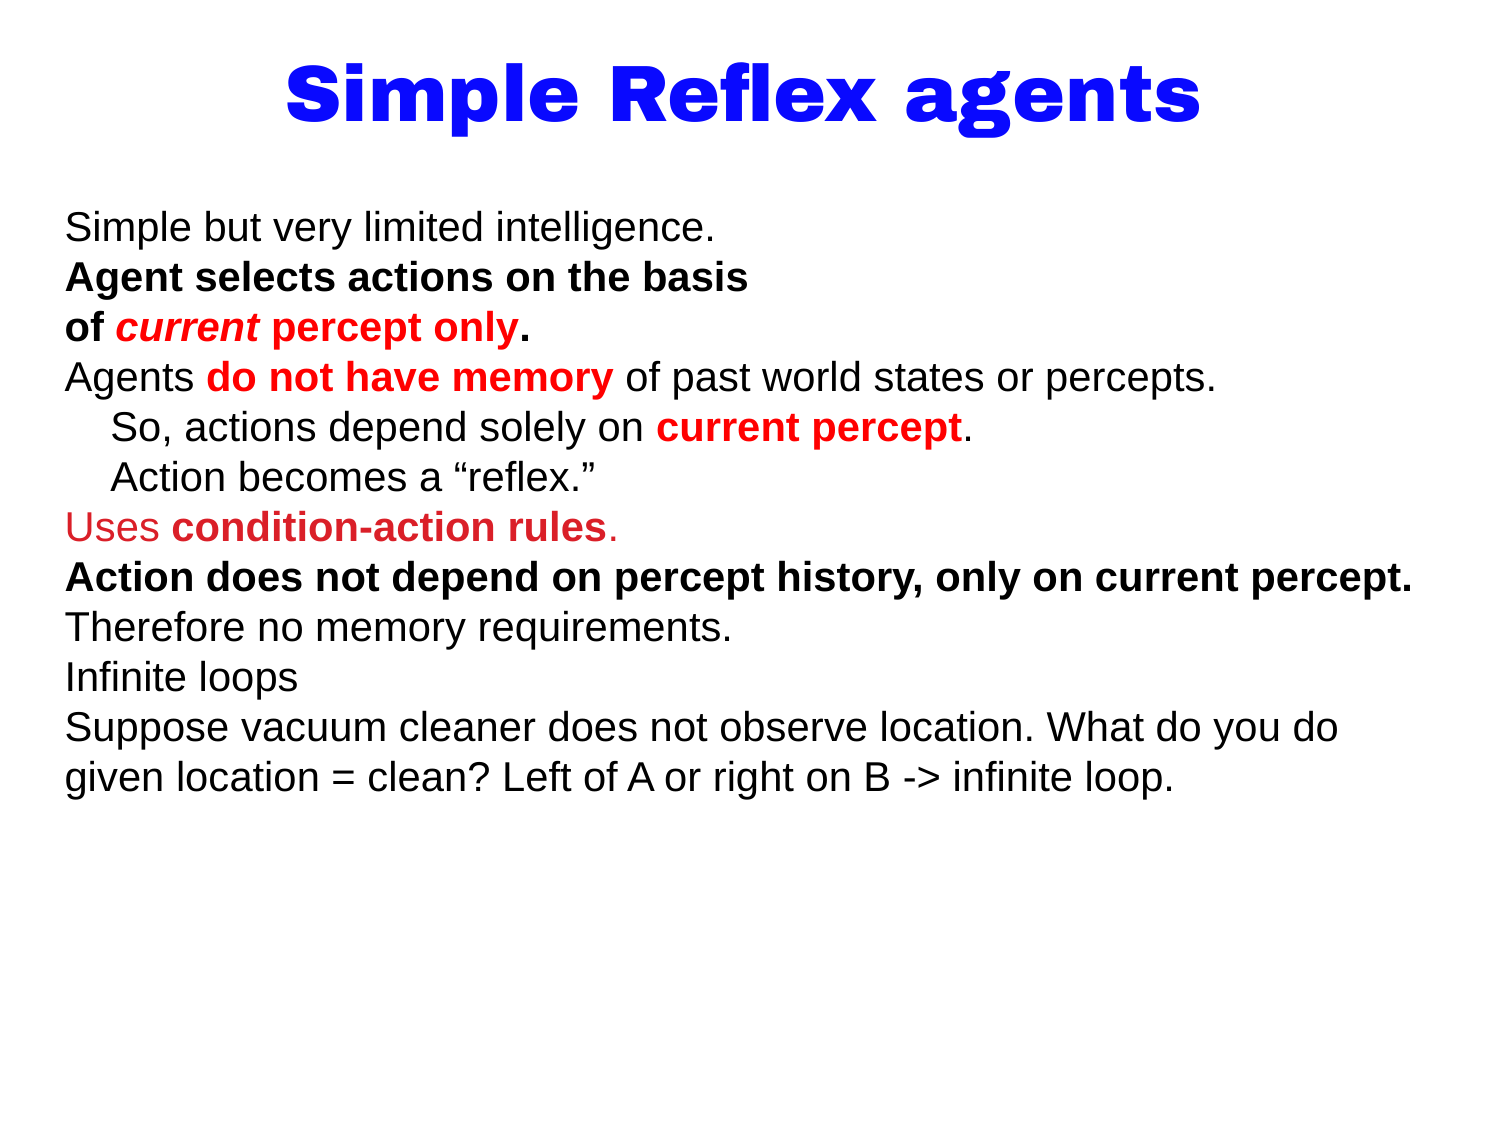

# Simple Reflex agents
Simple but very limited intelligence.
Agent selects actions on the basis
of current percept only.
Agents do not have memory of past world states or percepts.
    So, actions depend solely on current percept.
    Action becomes a “reflex.”
Uses condition-action rules.
Action does not depend on percept history, only on current percept.
Therefore no memory requirements.
Infinite loops
Suppose vacuum cleaner does not observe location. What do you do given location = clean? Left of A or right on B -> infinite loop.